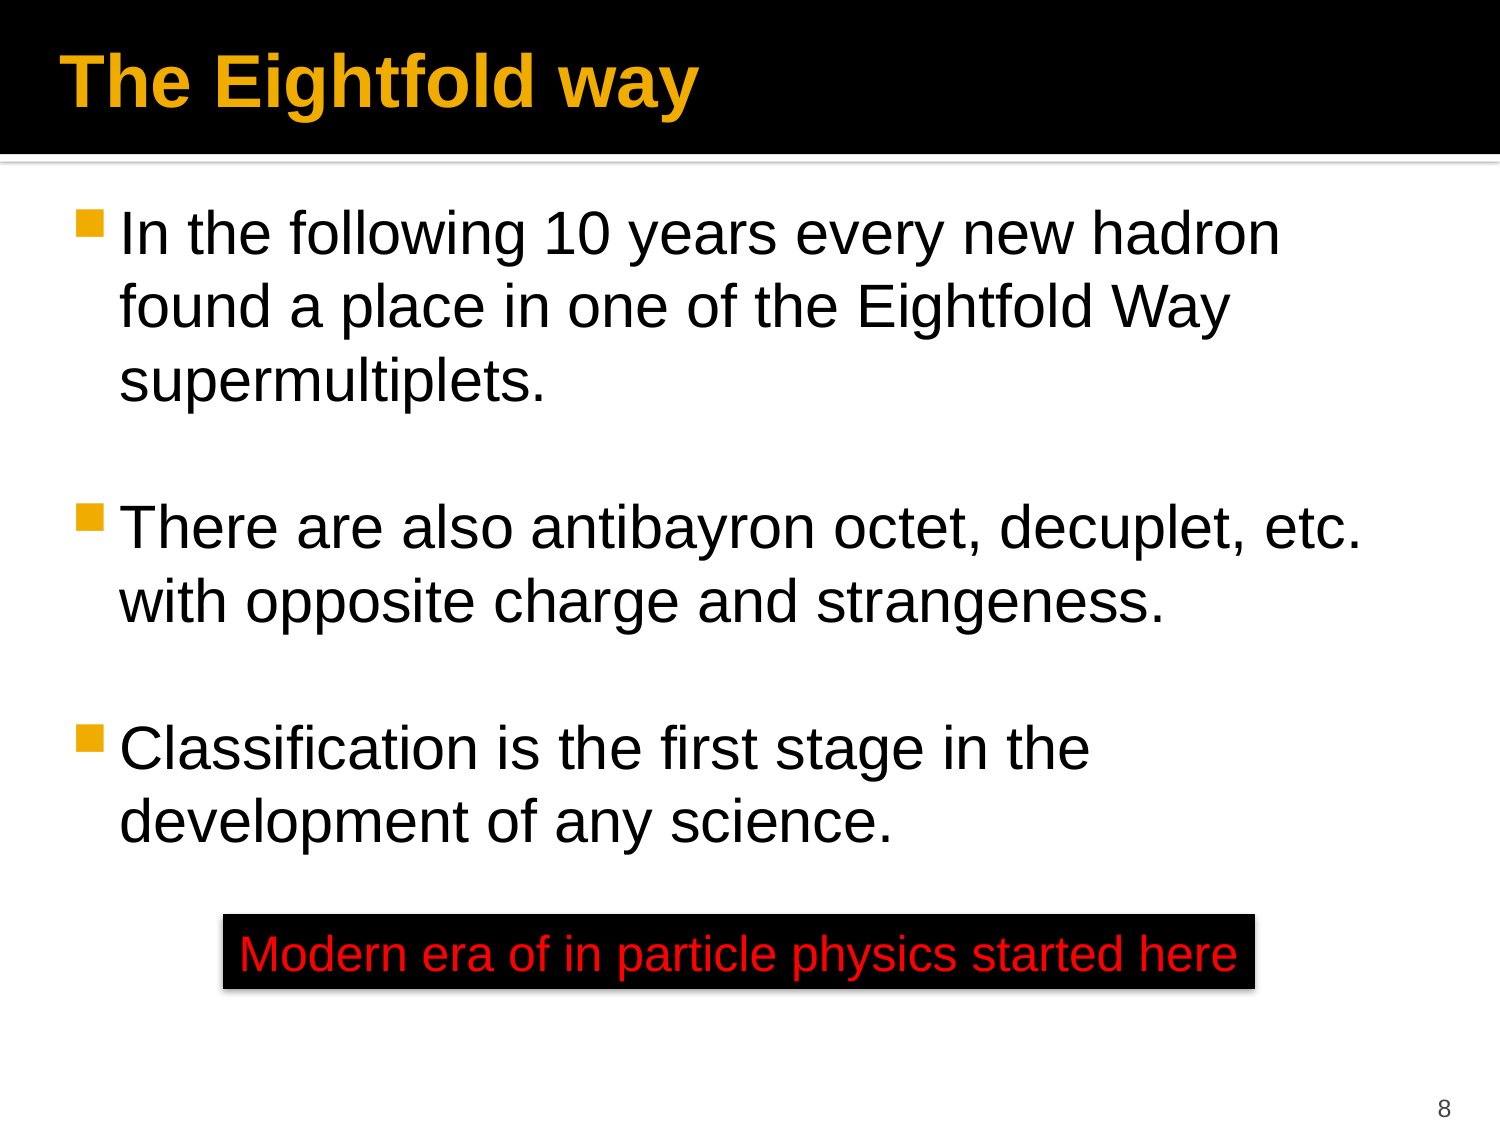

# The Eightfold way
In the following 10 years every new hadron found a place in one of the Eightfold Way supermultiplets.

There are also antibayron octet, decuplet, etc. with opposite charge and strangeness.

Classification is the first stage in the development of any science.
Modern era of in particle physics started here
8